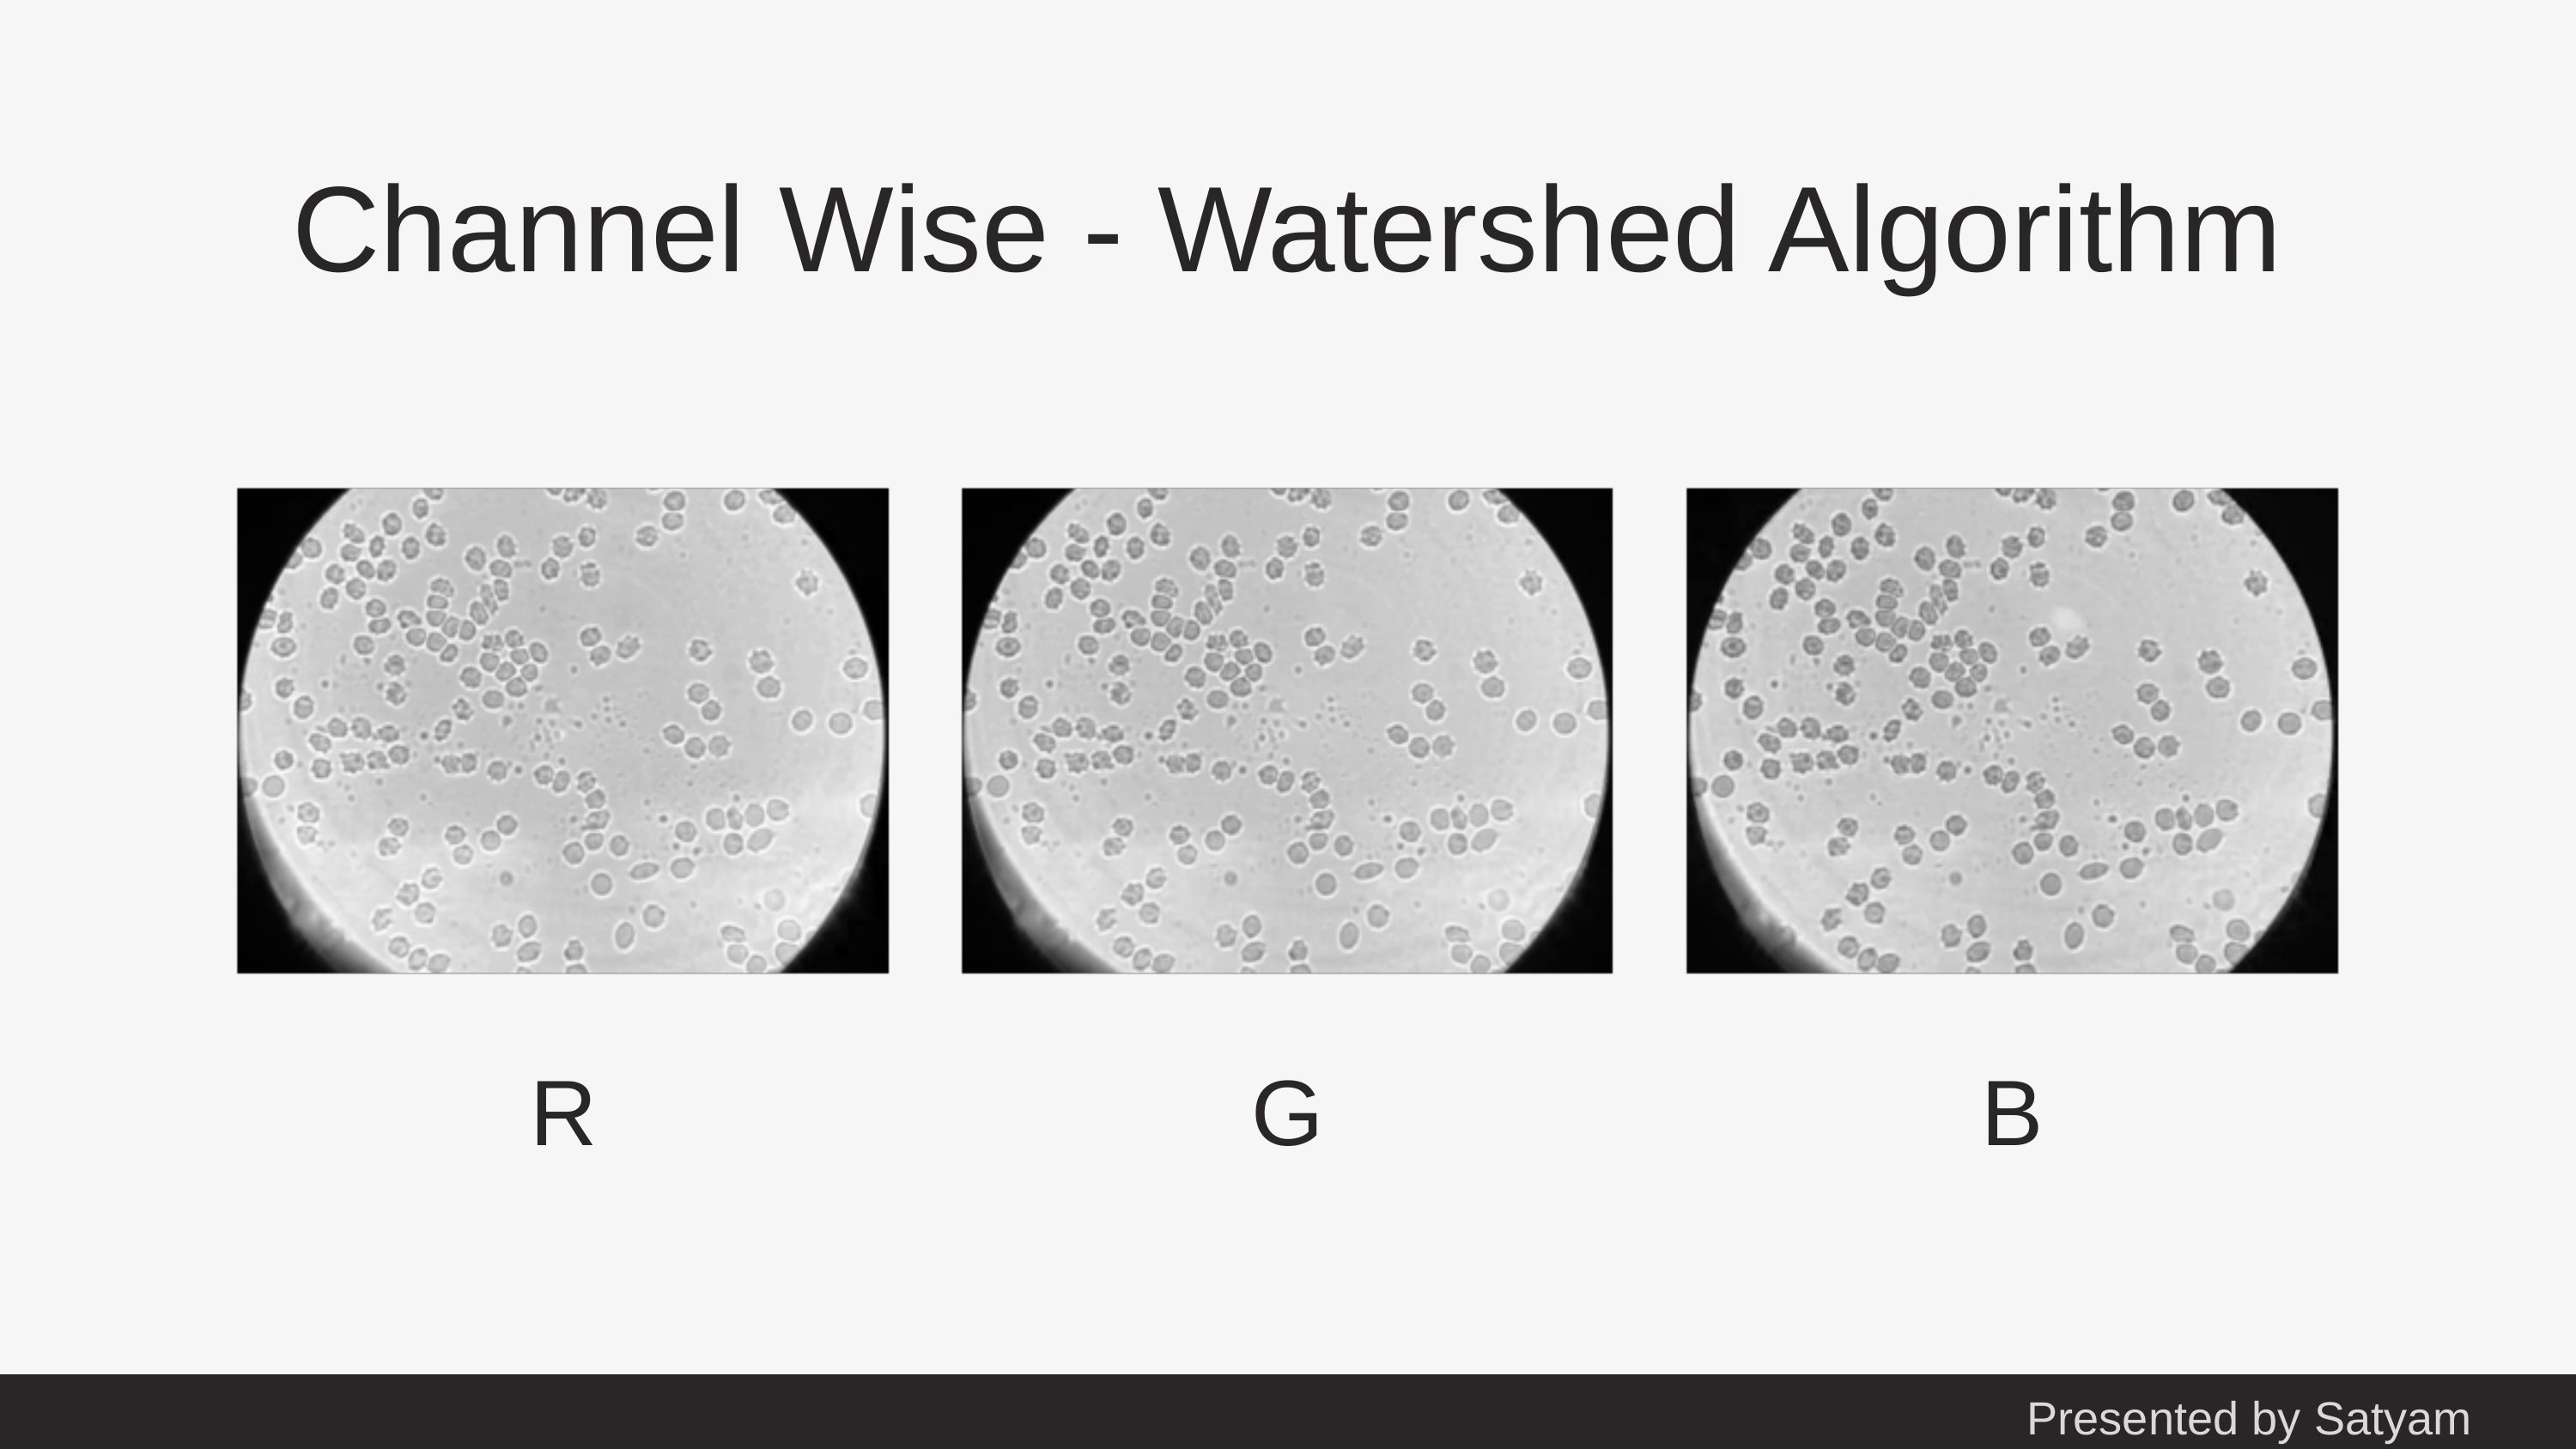

Channel Wise - Watershed Algorithm

R
G
B

Presented by Satyam Agrawal